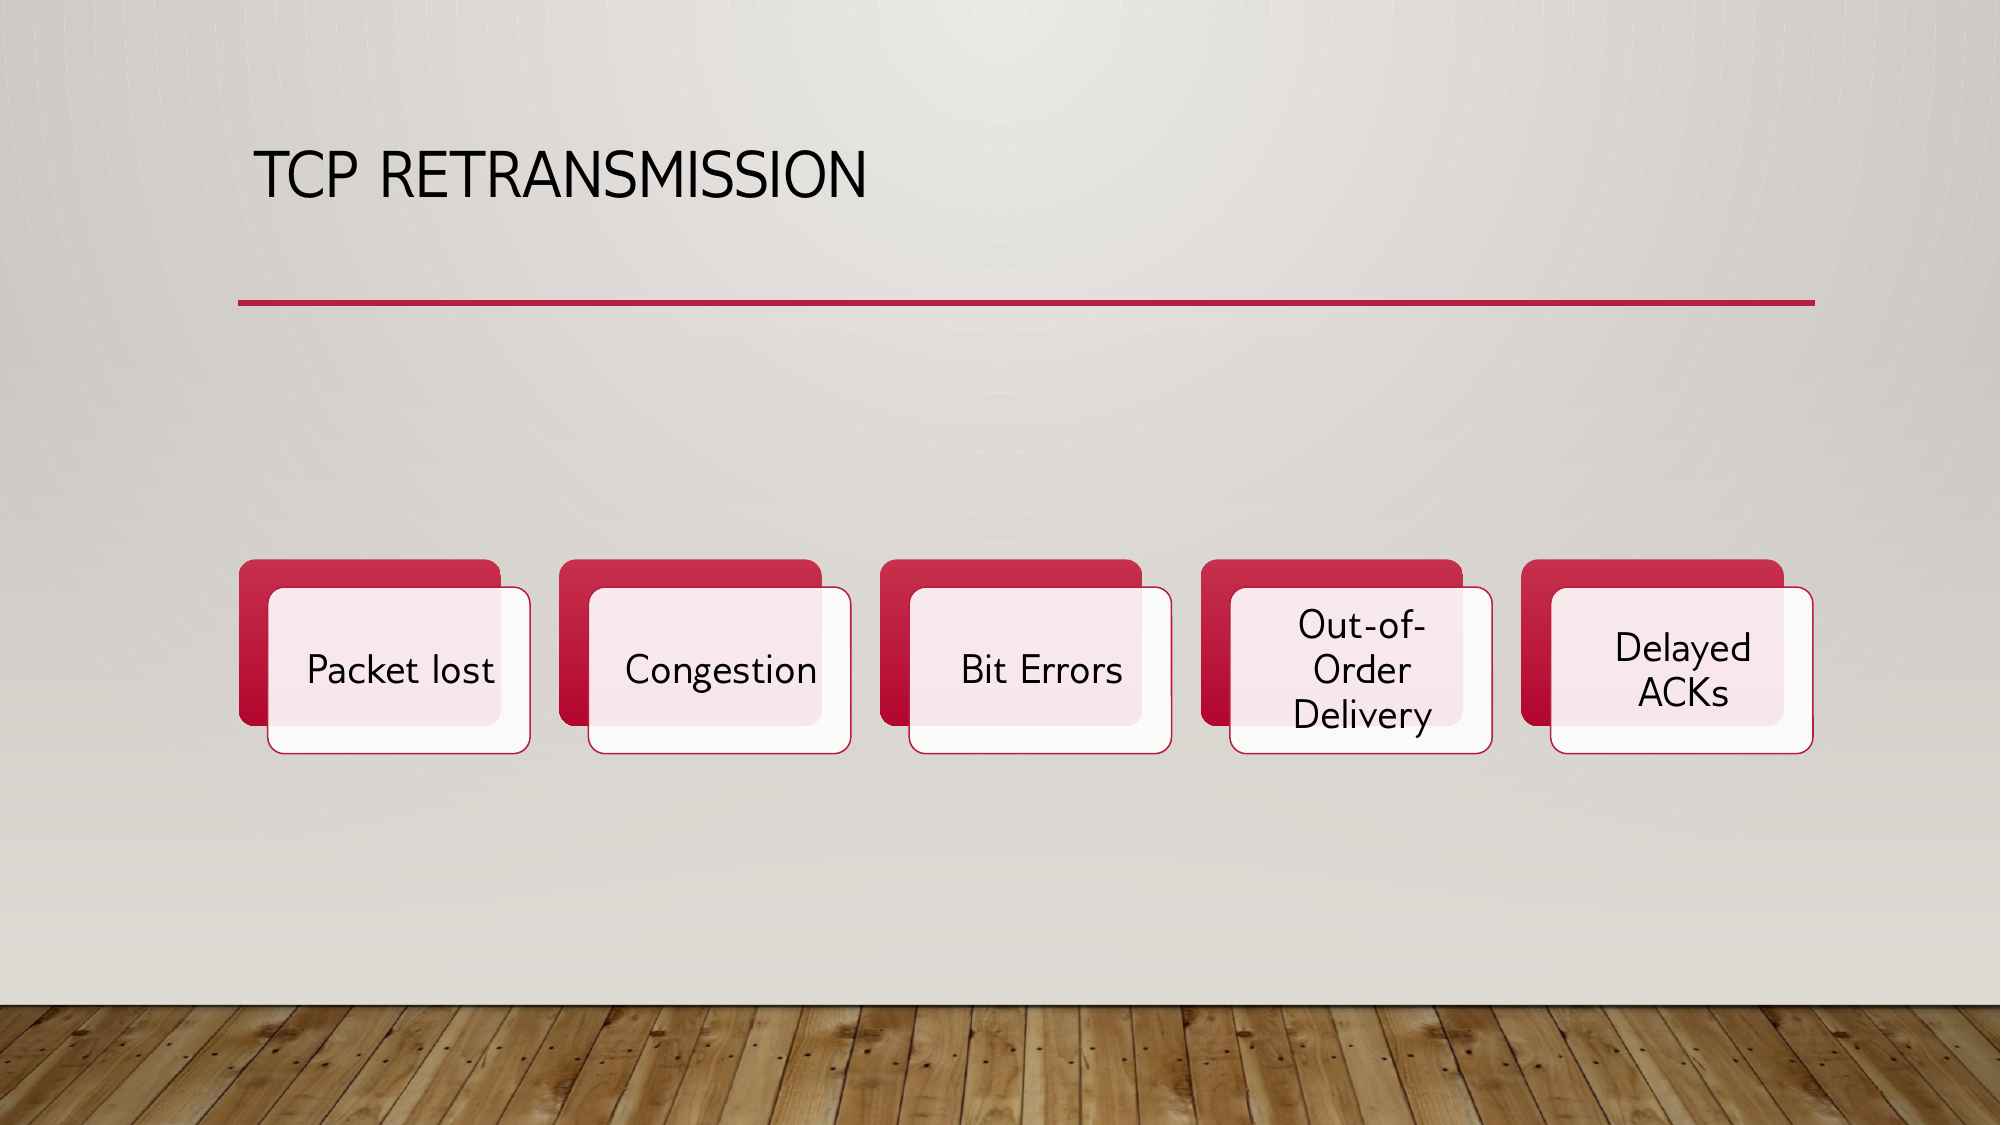

# TCP RETRANSMISSION
Packet lost
Congestion
Bit Errors
Out-of-Order Delivery
Delayed ACKs